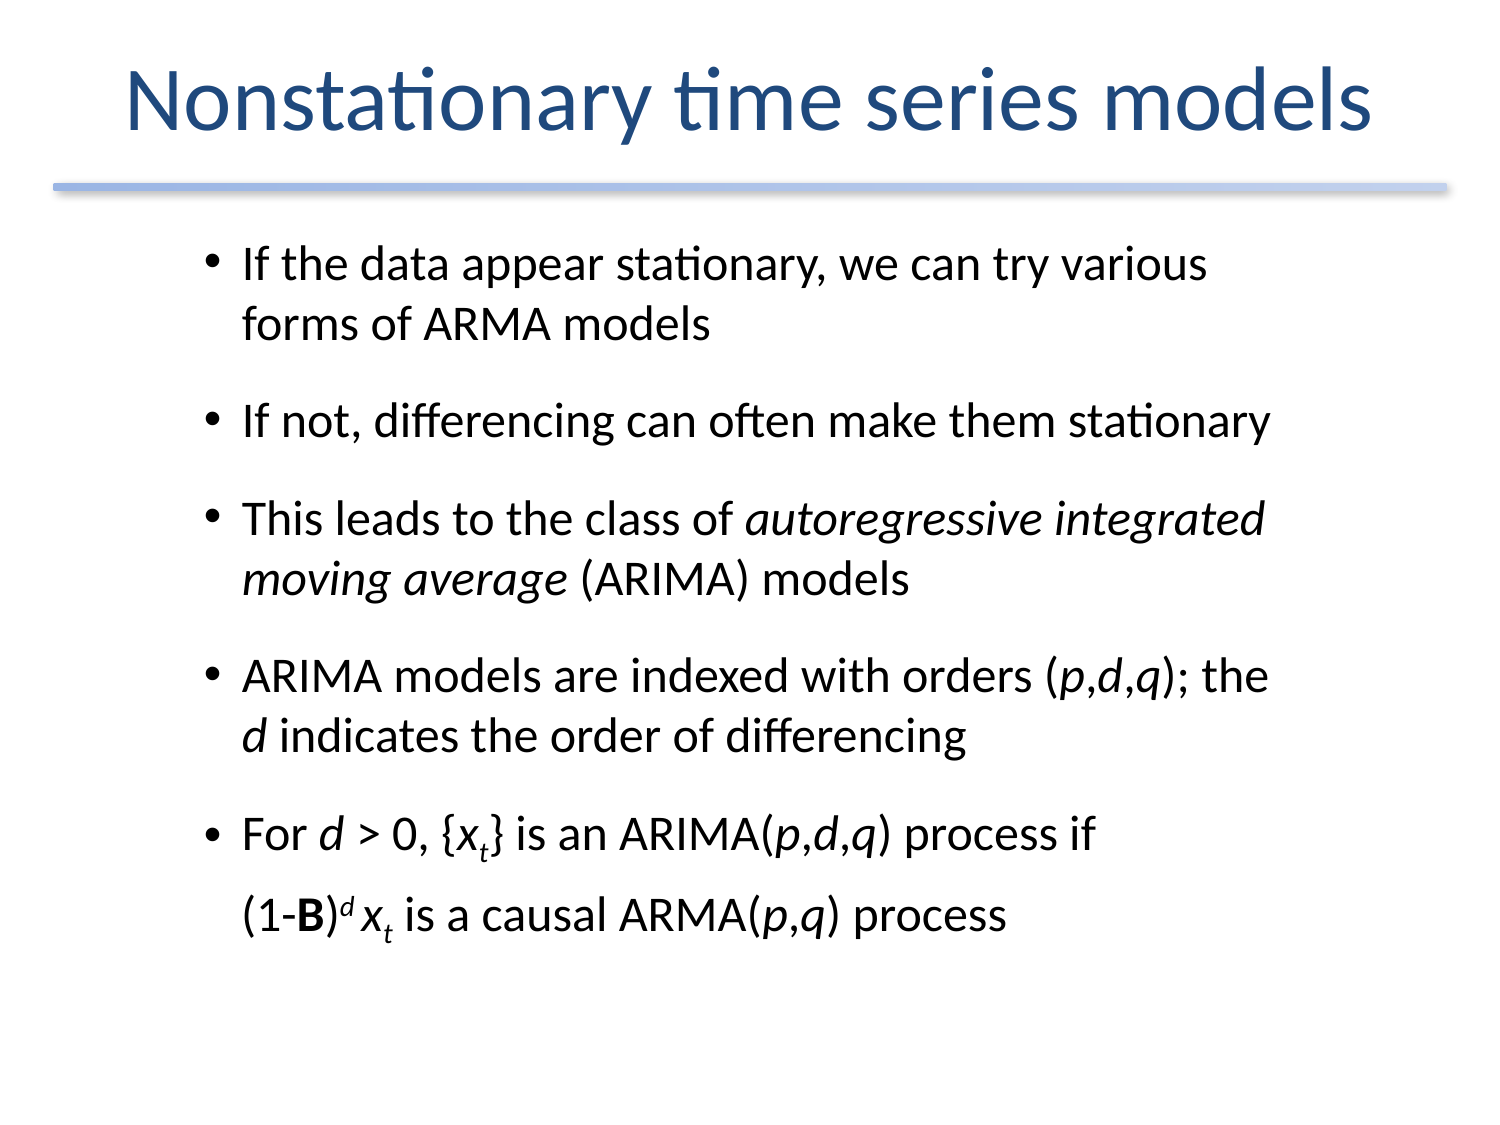

# Nonstationary time series models

If the data appear stationary, we can try various forms of ARMA models
If not, differencing can often make them stationary
This leads to the class of autoregressive integrated moving average (ARIMA) models
ARIMA models are indexed with orders (p,d,q); the d indicates the order of differencing
For d > 0, {xt} is an ARIMA(p,d,q) process if
(1-B)d xt is a causal ARMA(p,q) process